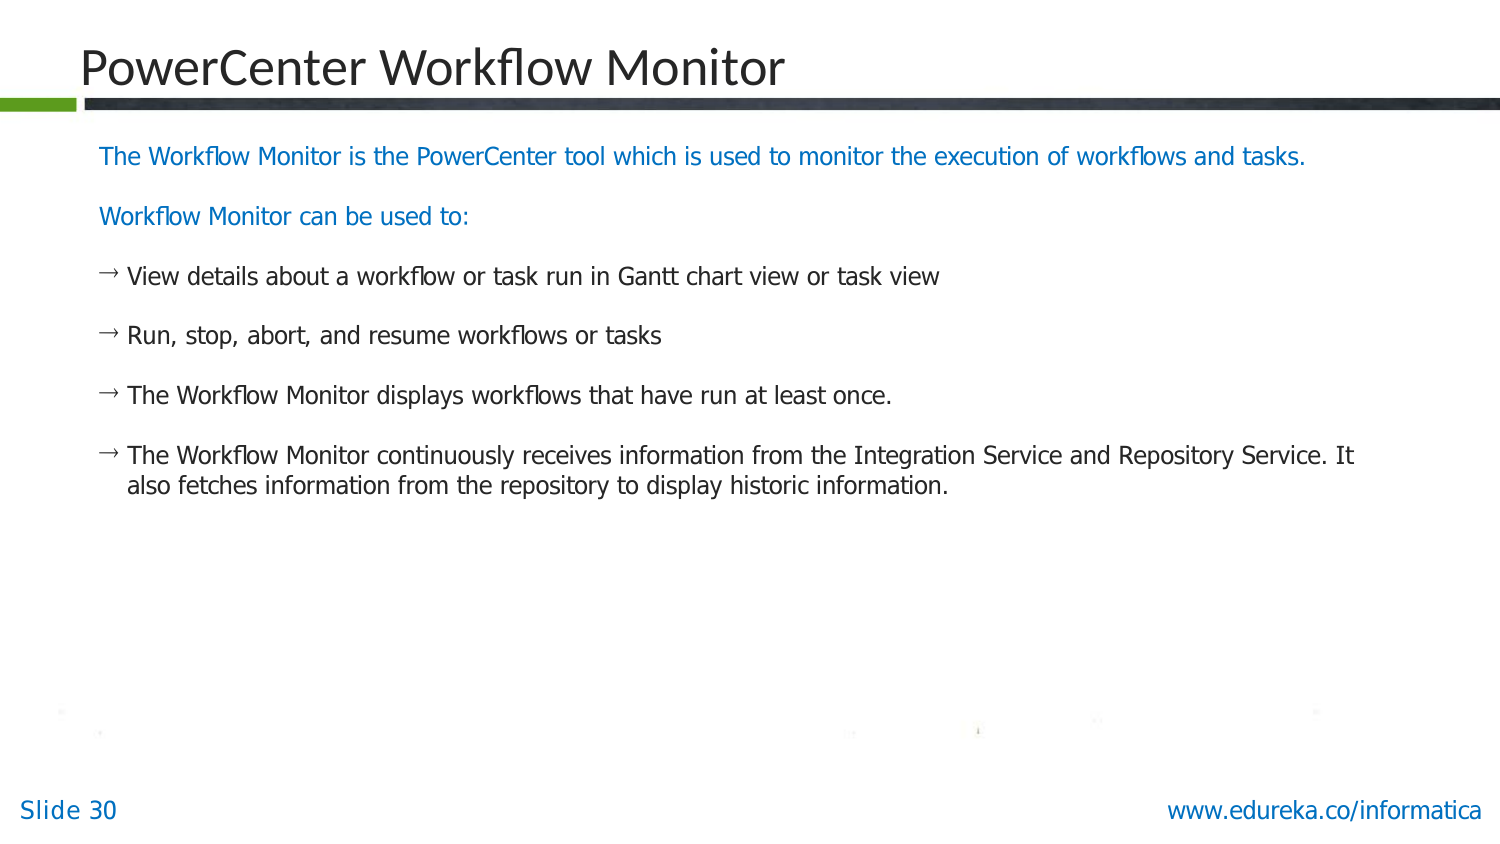

PowerCenter Workflow Monitor
The Workflow Monitor is the PowerCenter tool which is used to monitor the execution of workflows and tasks.

Workflow Monitor can be used to:

View details about a workflow or task run in Gantt chart view or task view

Run, stop, abort, and resume workflows or tasks

The Workflow Monitor displays workflows that have run at least once.

The Workflow Monitor continuously receives information from the Integration Service and Repository Service. It also fetches information from the repository to display historic information.